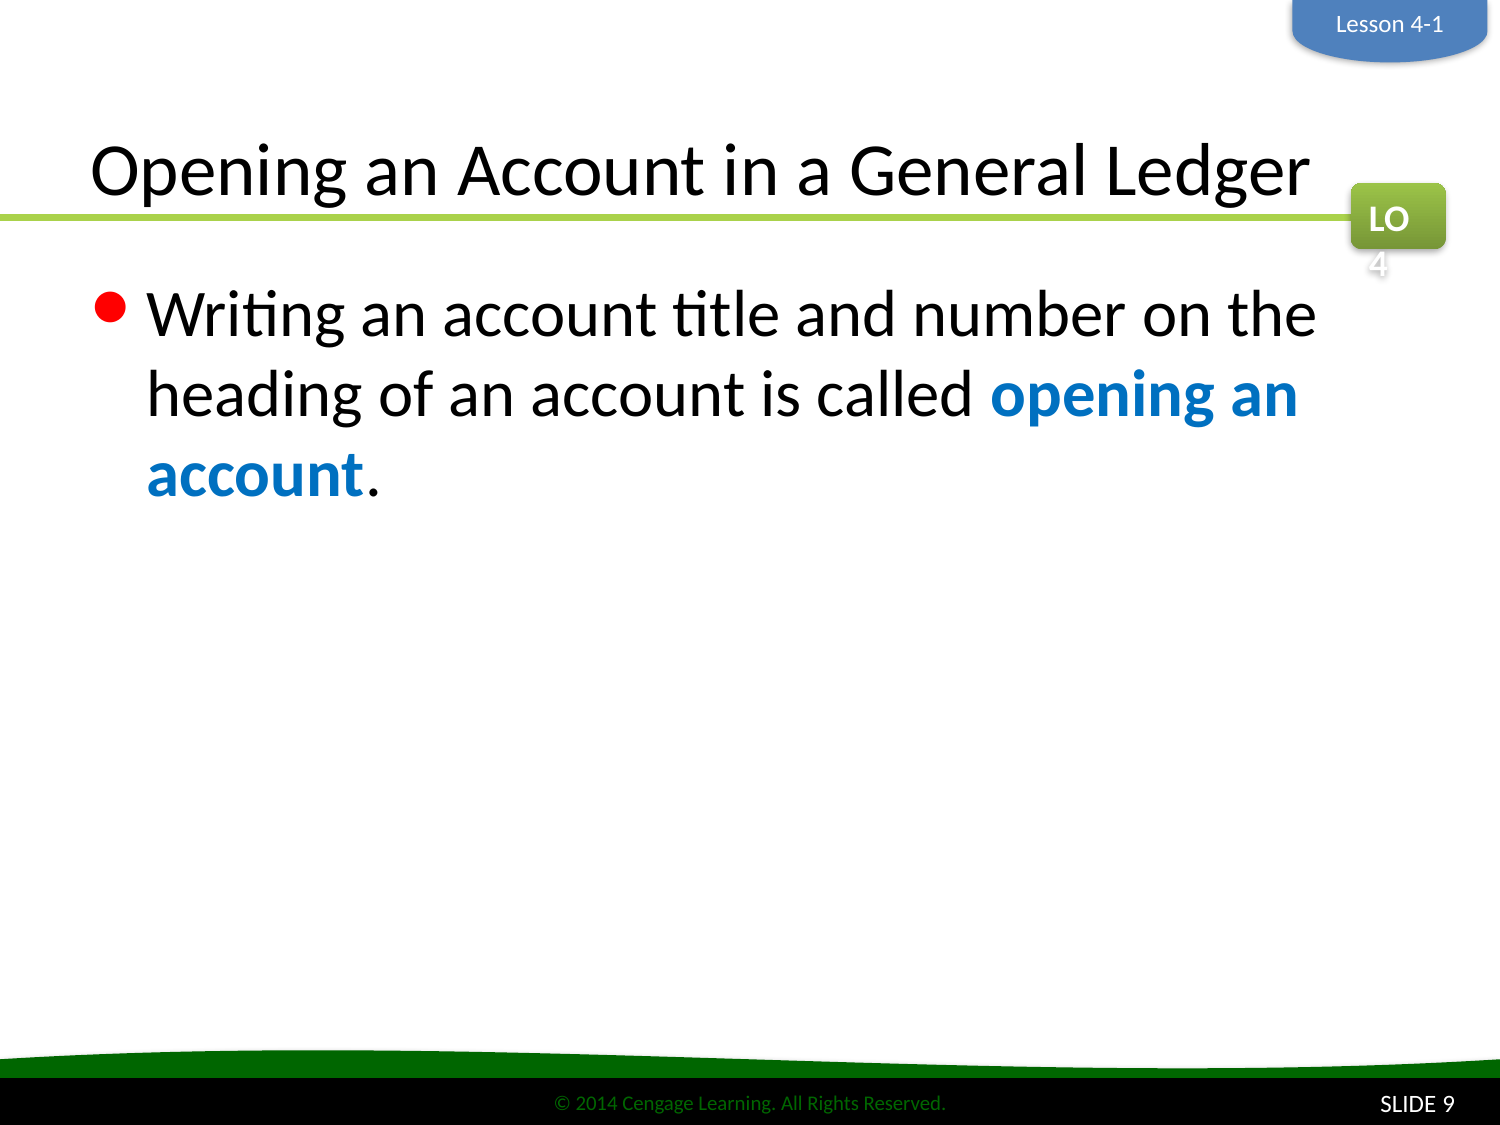

Lesson 4-1

# Opening an Account in a General Ledger
LO4
Writing an account title and number on the heading of an account is called opening an account.
SLIDE 9